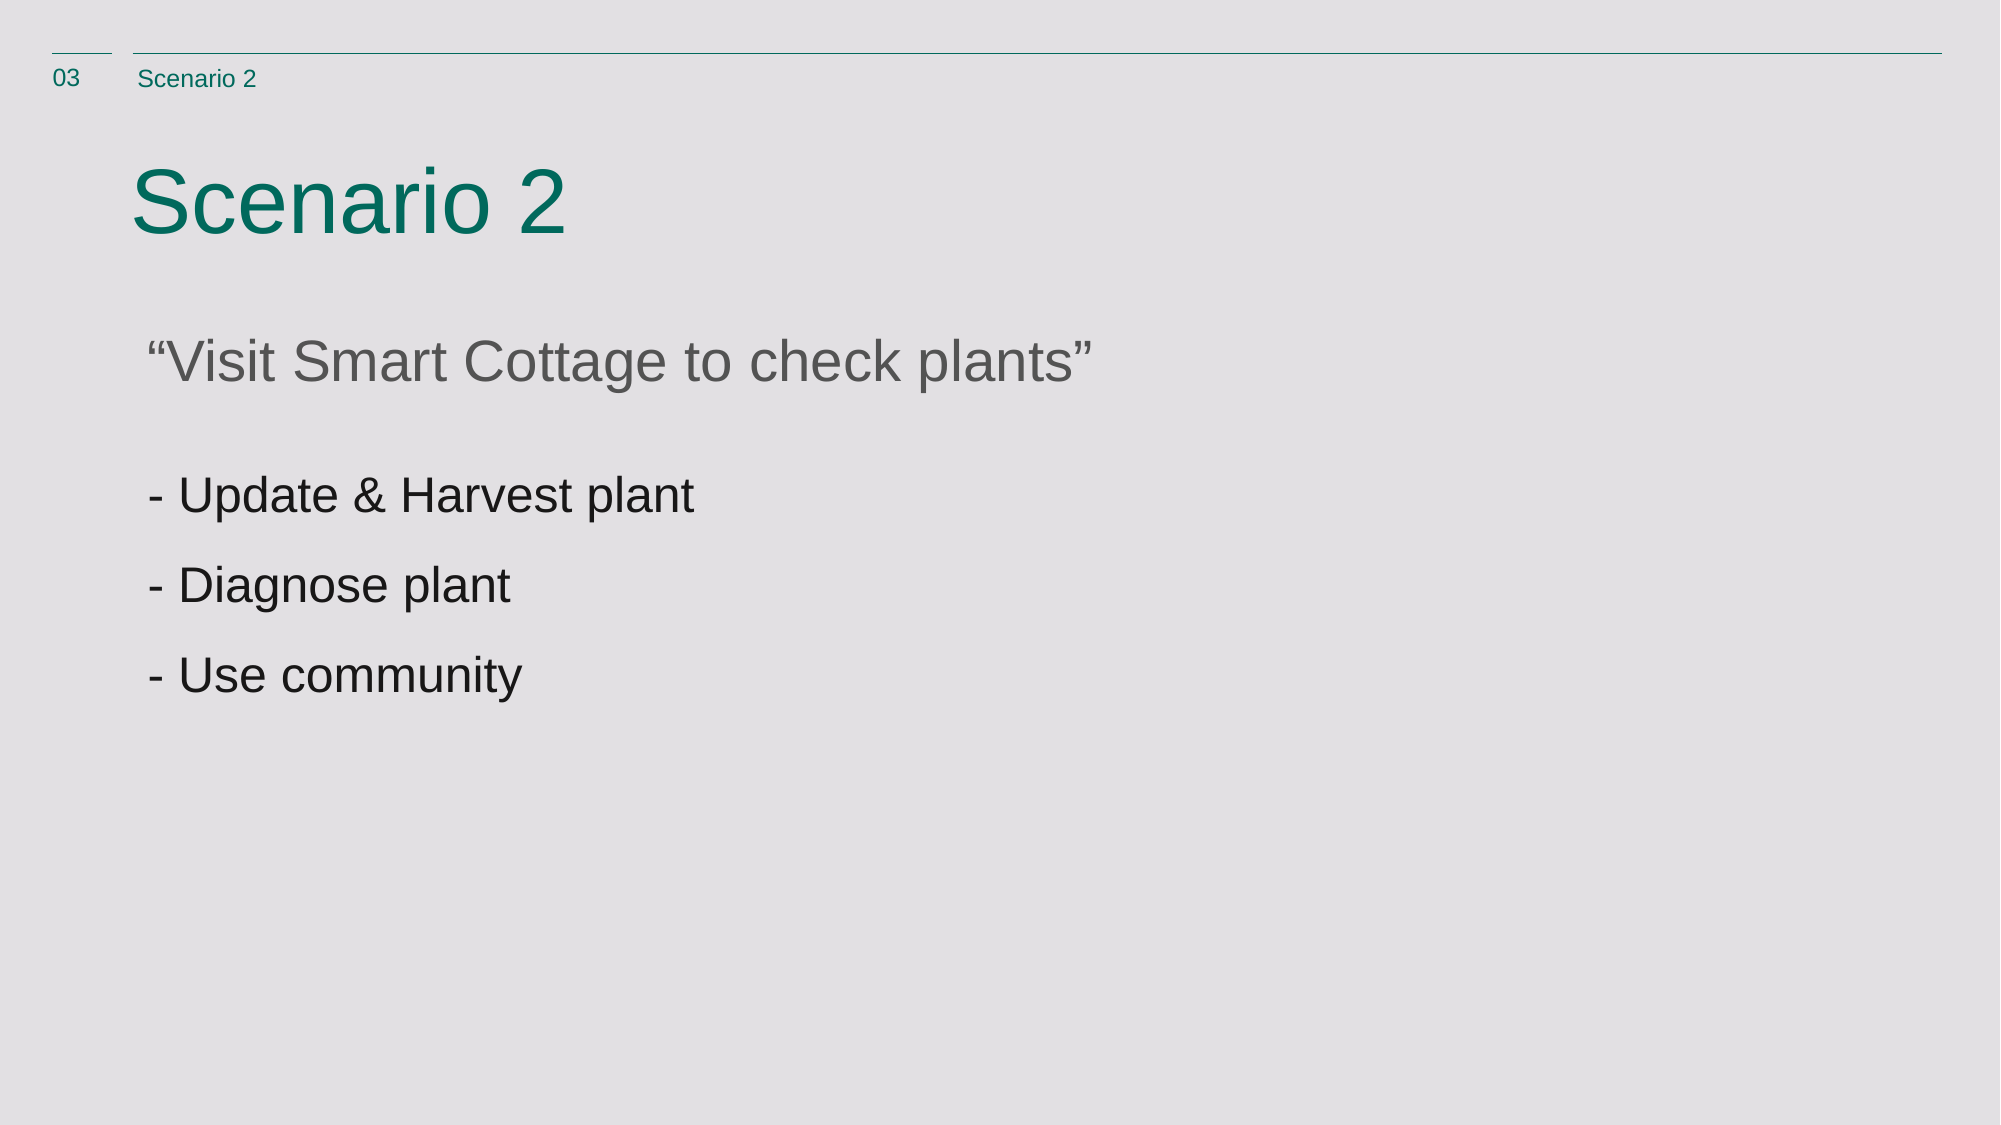

03
 Scenario 2
Scenario 2
“Visit Smart Cottage to check plants”
- Update & Harvest plant
- Diagnose plant
- Use community